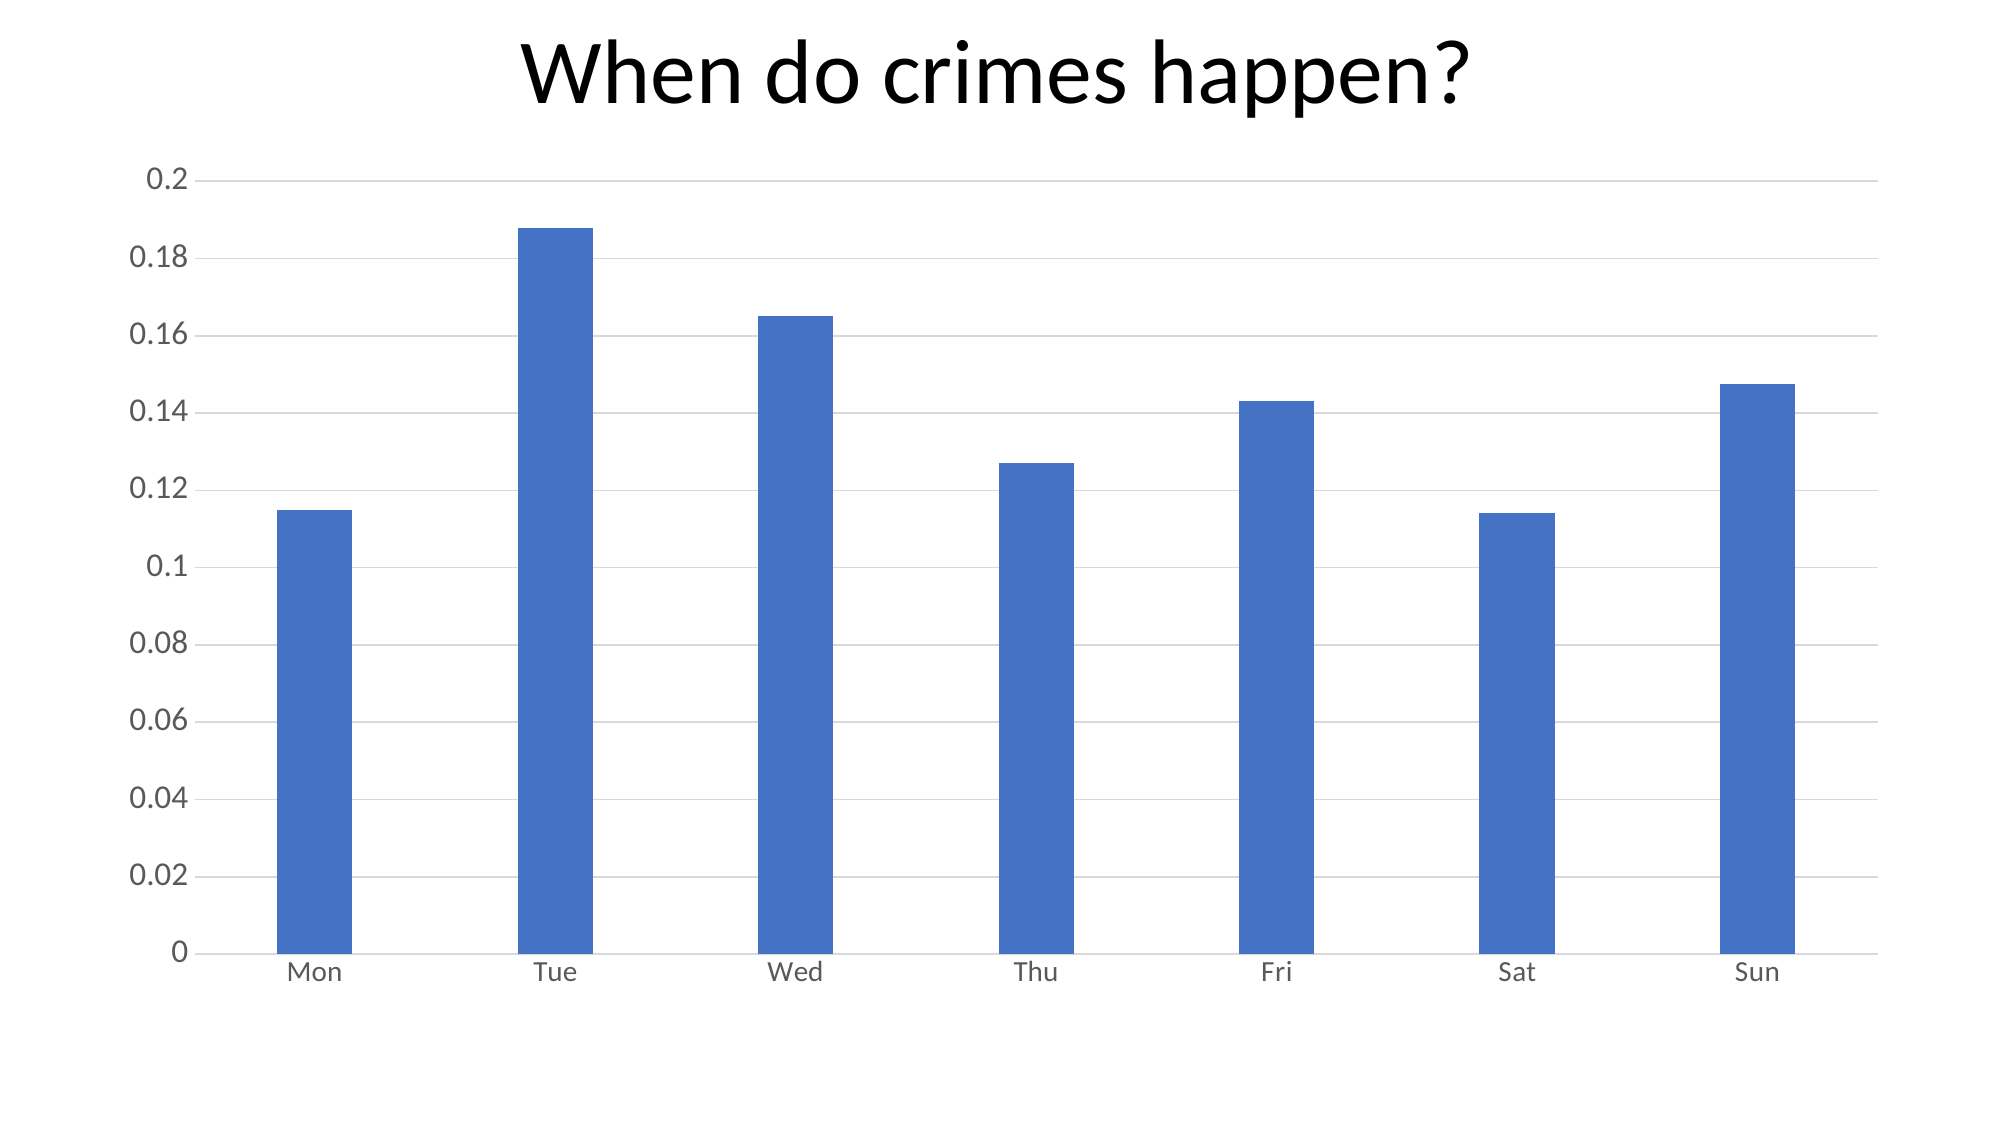

When do crimes happen?

### Chart

| Category | Datenreihe 1 |
|---|---|
| Mon | 0.1149 |
| Tue | 0.1879 |
| Wed | 0.1652 |
| Thu | 0.1271 |
| Fri | 0.1431 |
| Sat | 0.1142 |
| Sun | 0.1476 |